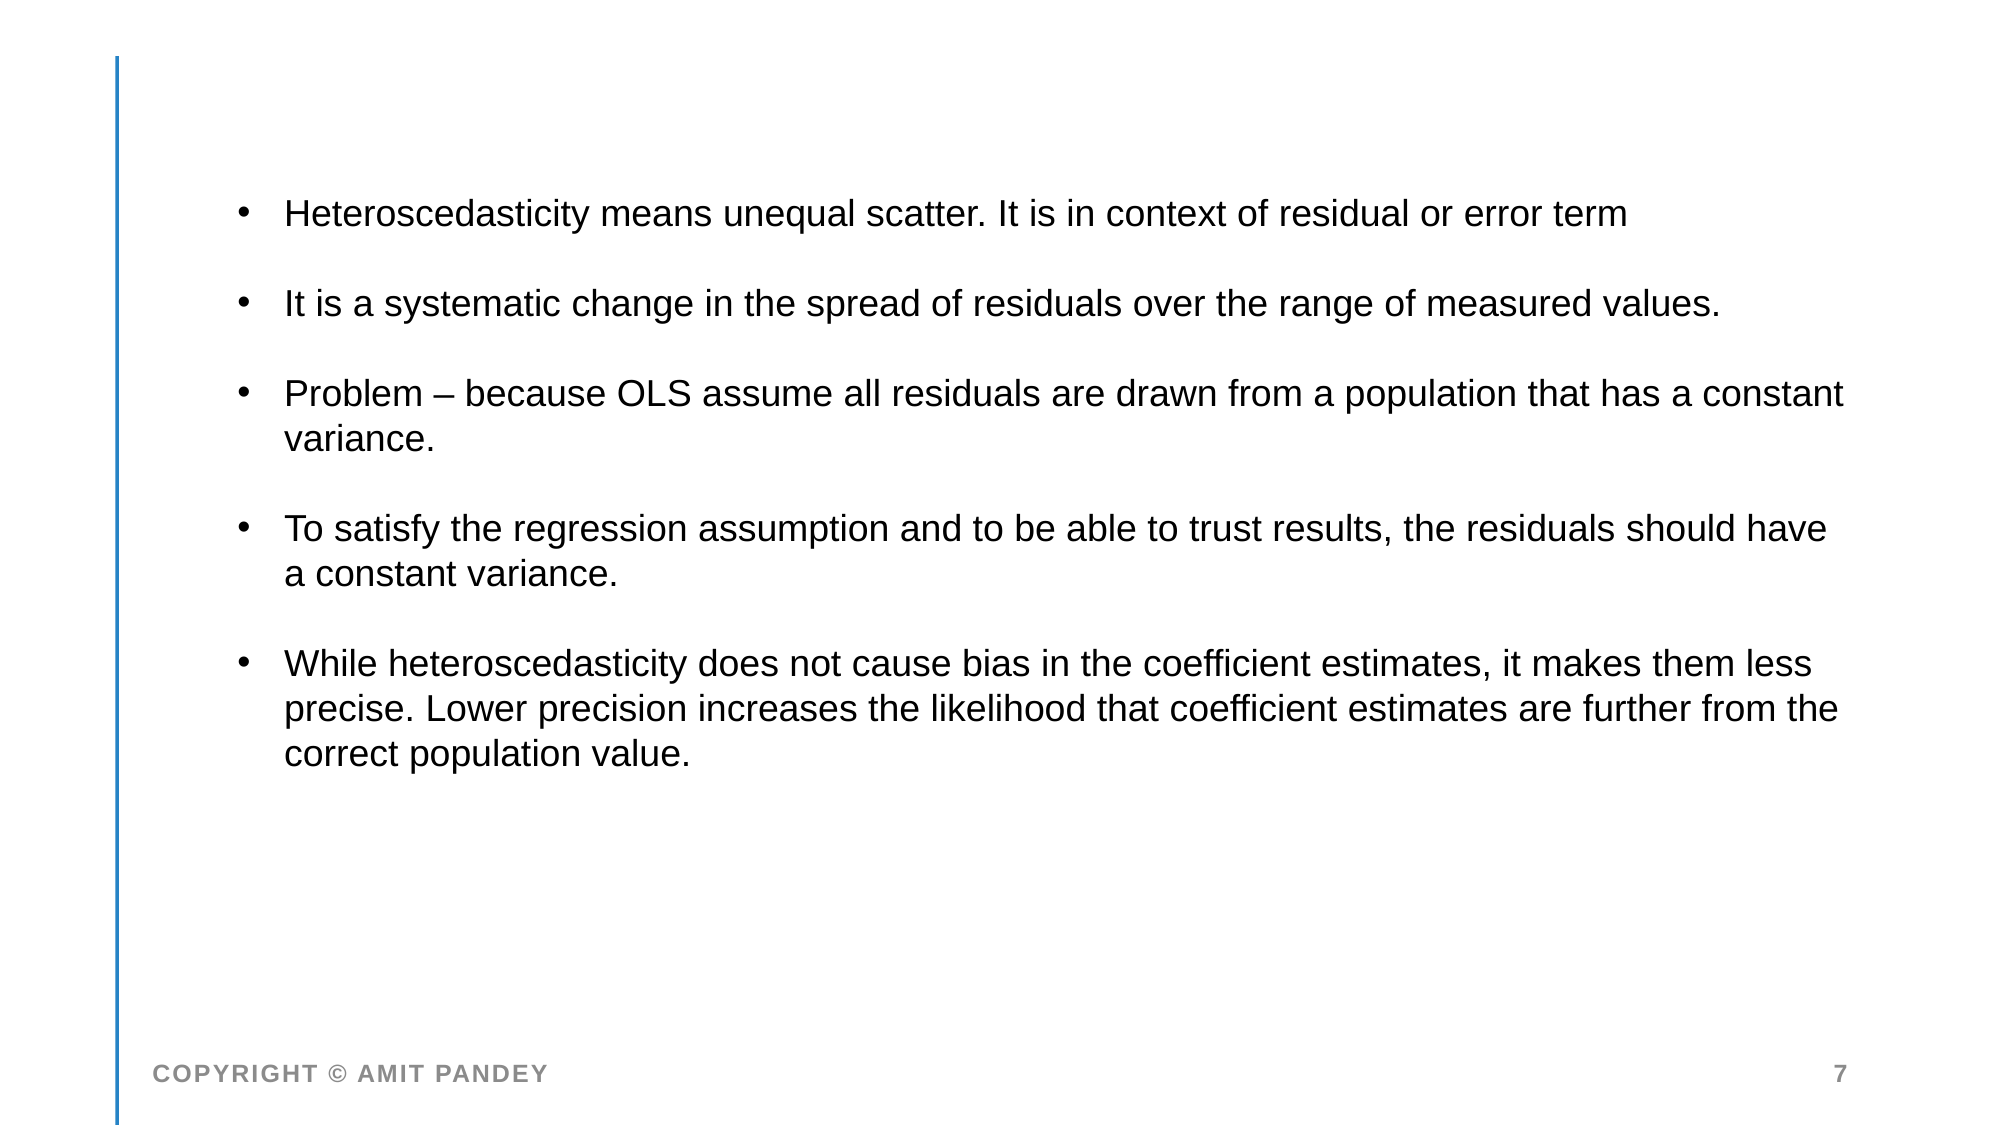

Heteroscedasticity means unequal scatter. It is in context of residual or error term

It is a systematic change in the spread of residuals over the range of measured values.

Problem – because OLS assume all residuals are drawn from a population that has a constant variance.

To satisfy the regression assumption and to be able to trust results, the residuals should have a constant variance.

While heteroscedasticity does not cause bias in the coefficient estimates, it makes them less precise. Lower precision increases the likelihood that coefficient estimates are further from the correct population value.
COPYRIGHT © AMIT PANDEY
7